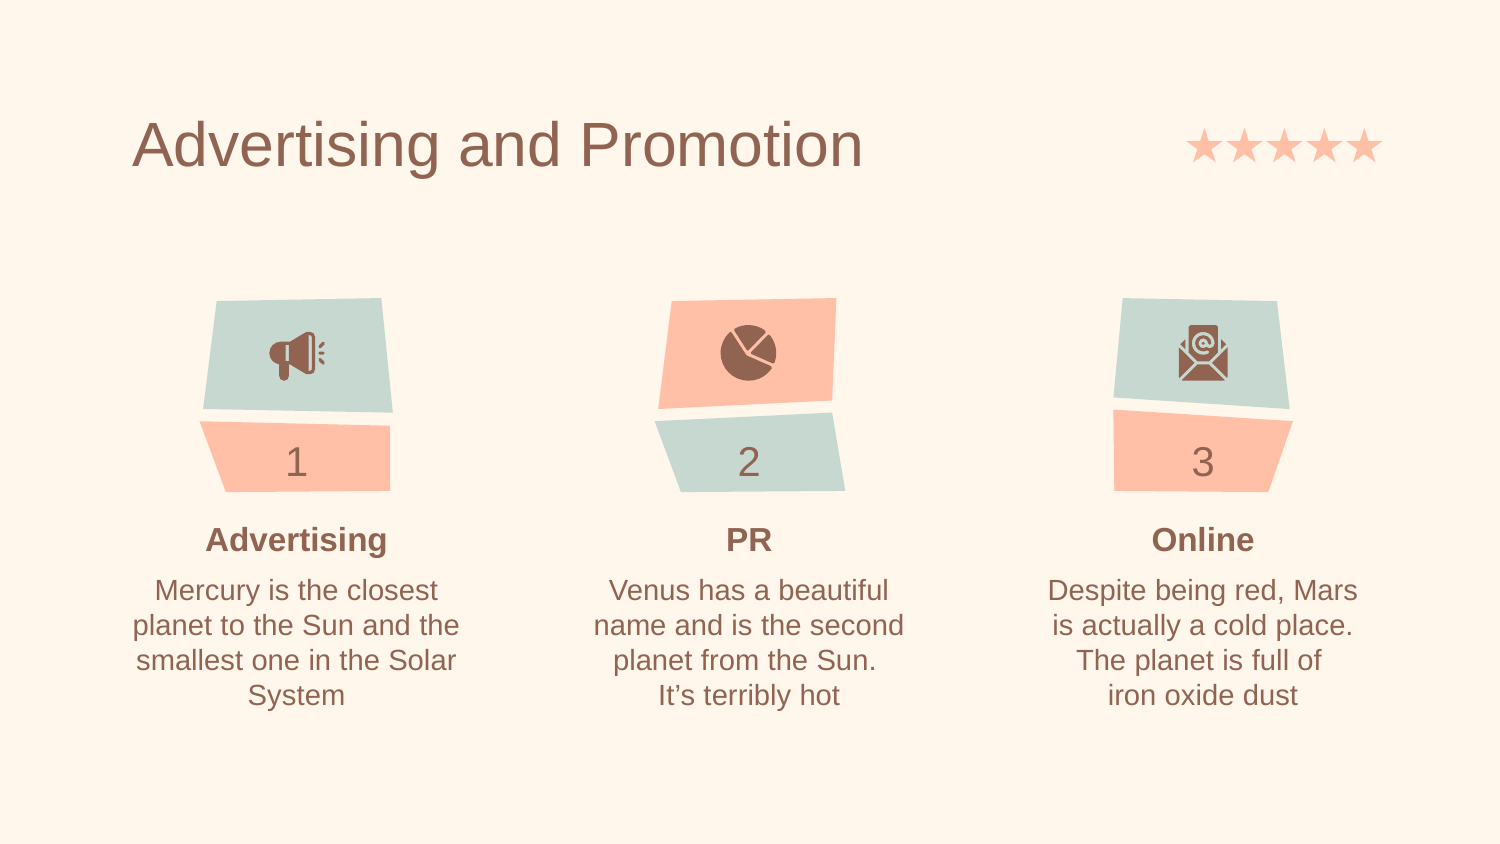

Advertising and Promotion

1
2
3
# Advertising
PR
Online
Mercury is the closest planet to the Sun and the smallest one in the Solar System
Venus has a beautiful name and is the second planet from the Sun.
It’s terribly hot
Despite being red, Mars is actually a cold place. The planet is full of
iron oxide dust